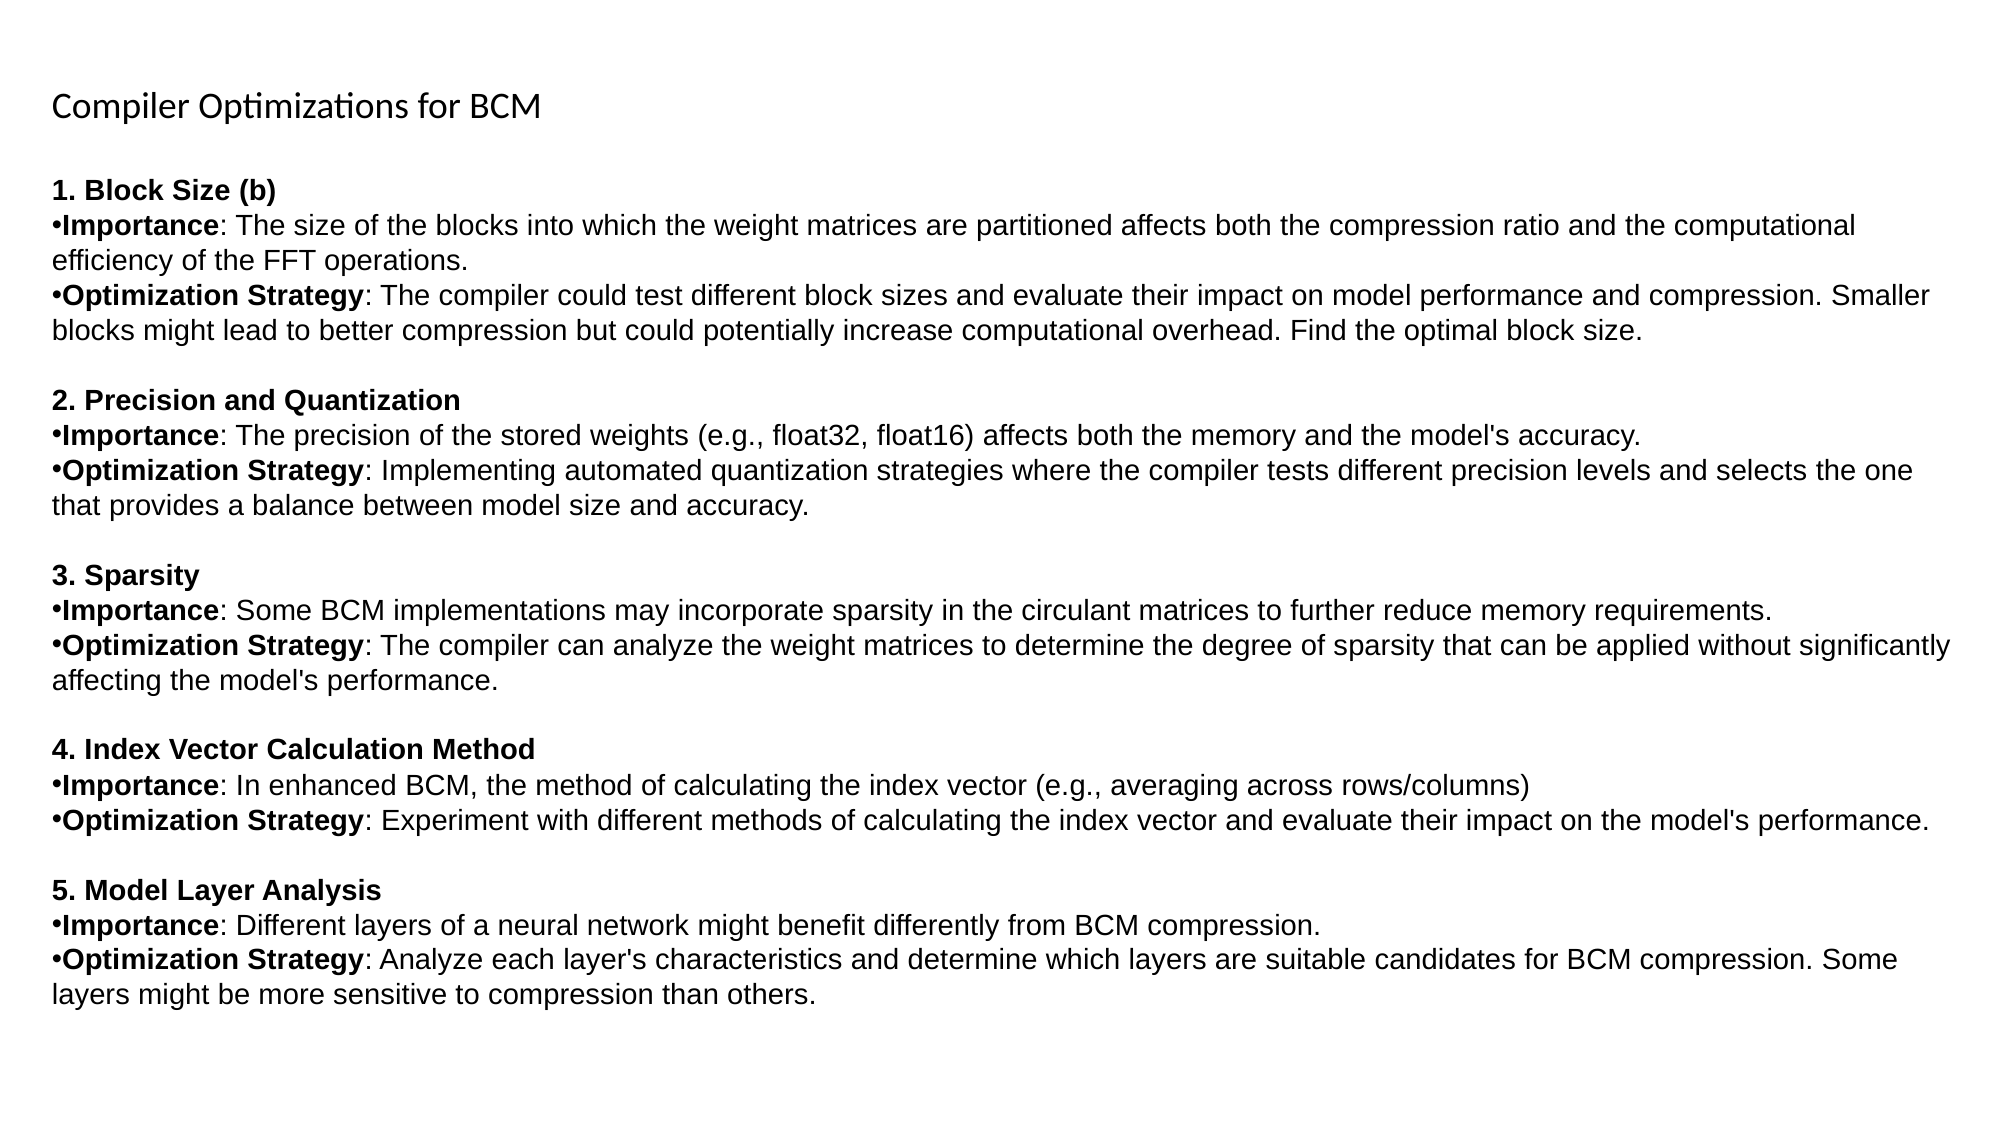

Compiler Optimizations for BCM

1. Block Size (b)
Importance: The size of the blocks into which the weight matrices are partitioned affects both the compression ratio and the computational efficiency of the FFT operations.
Optimization Strategy: The compiler could test different block sizes and evaluate their impact on model performance and compression. Smaller blocks might lead to better compression but could potentially increase computational overhead. Find the optimal block size.

2. Precision and Quantization
Importance: The precision of the stored weights (e.g., float32, float16) affects both the memory and the model's accuracy.
Optimization Strategy: Implementing automated quantization strategies where the compiler tests different precision levels and selects the one that provides a balance between model size and accuracy.

3. Sparsity
Importance: Some BCM implementations may incorporate sparsity in the circulant matrices to further reduce memory requirements.
Optimization Strategy: The compiler can analyze the weight matrices to determine the degree of sparsity that can be applied without significantly affecting the model's performance.

4. Index Vector Calculation Method
Importance: In enhanced BCM, the method of calculating the index vector (e.g., averaging across rows/columns)
Optimization Strategy: Experiment with different methods of calculating the index vector and evaluate their impact on the model's performance.

5. Model Layer Analysis
Importance: Different layers of a neural network might benefit differently from BCM compression.
Optimization Strategy: Analyze each layer's characteristics and determine which layers are suitable candidates for BCM compression. Some layers might be more sensitive to compression than others.